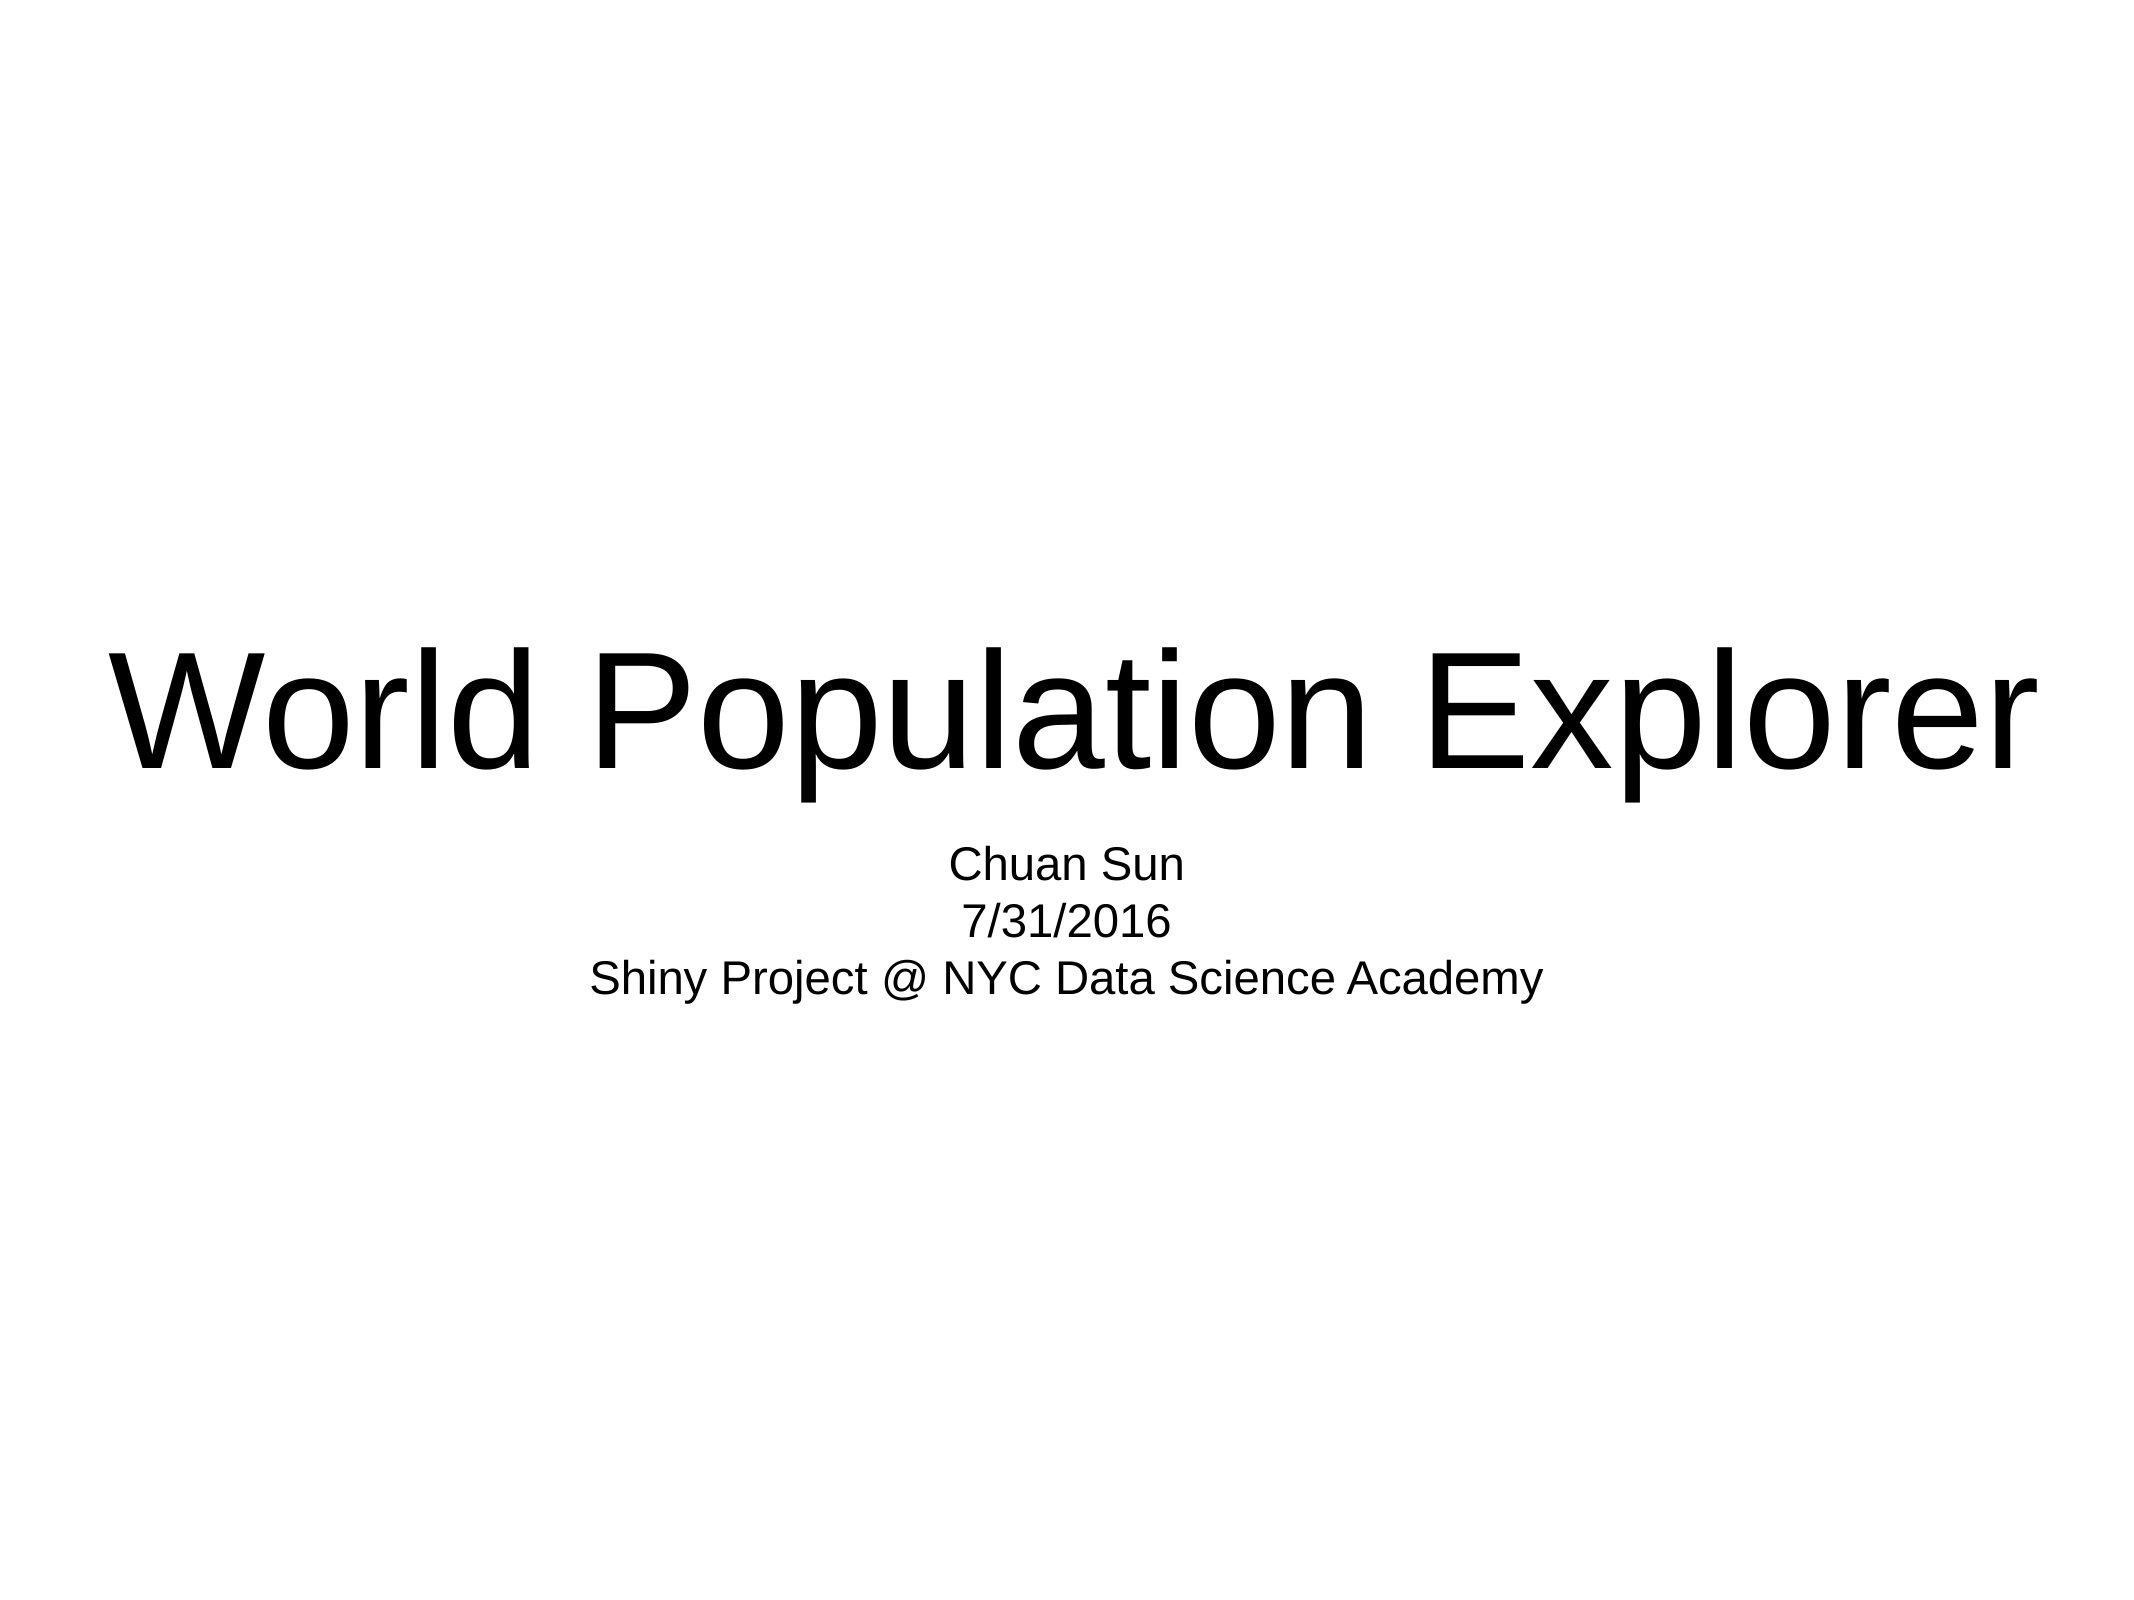

# World Population Explorer
Chuan Sun
7/31/2016
Shiny Project @ NYC Data Science Academy